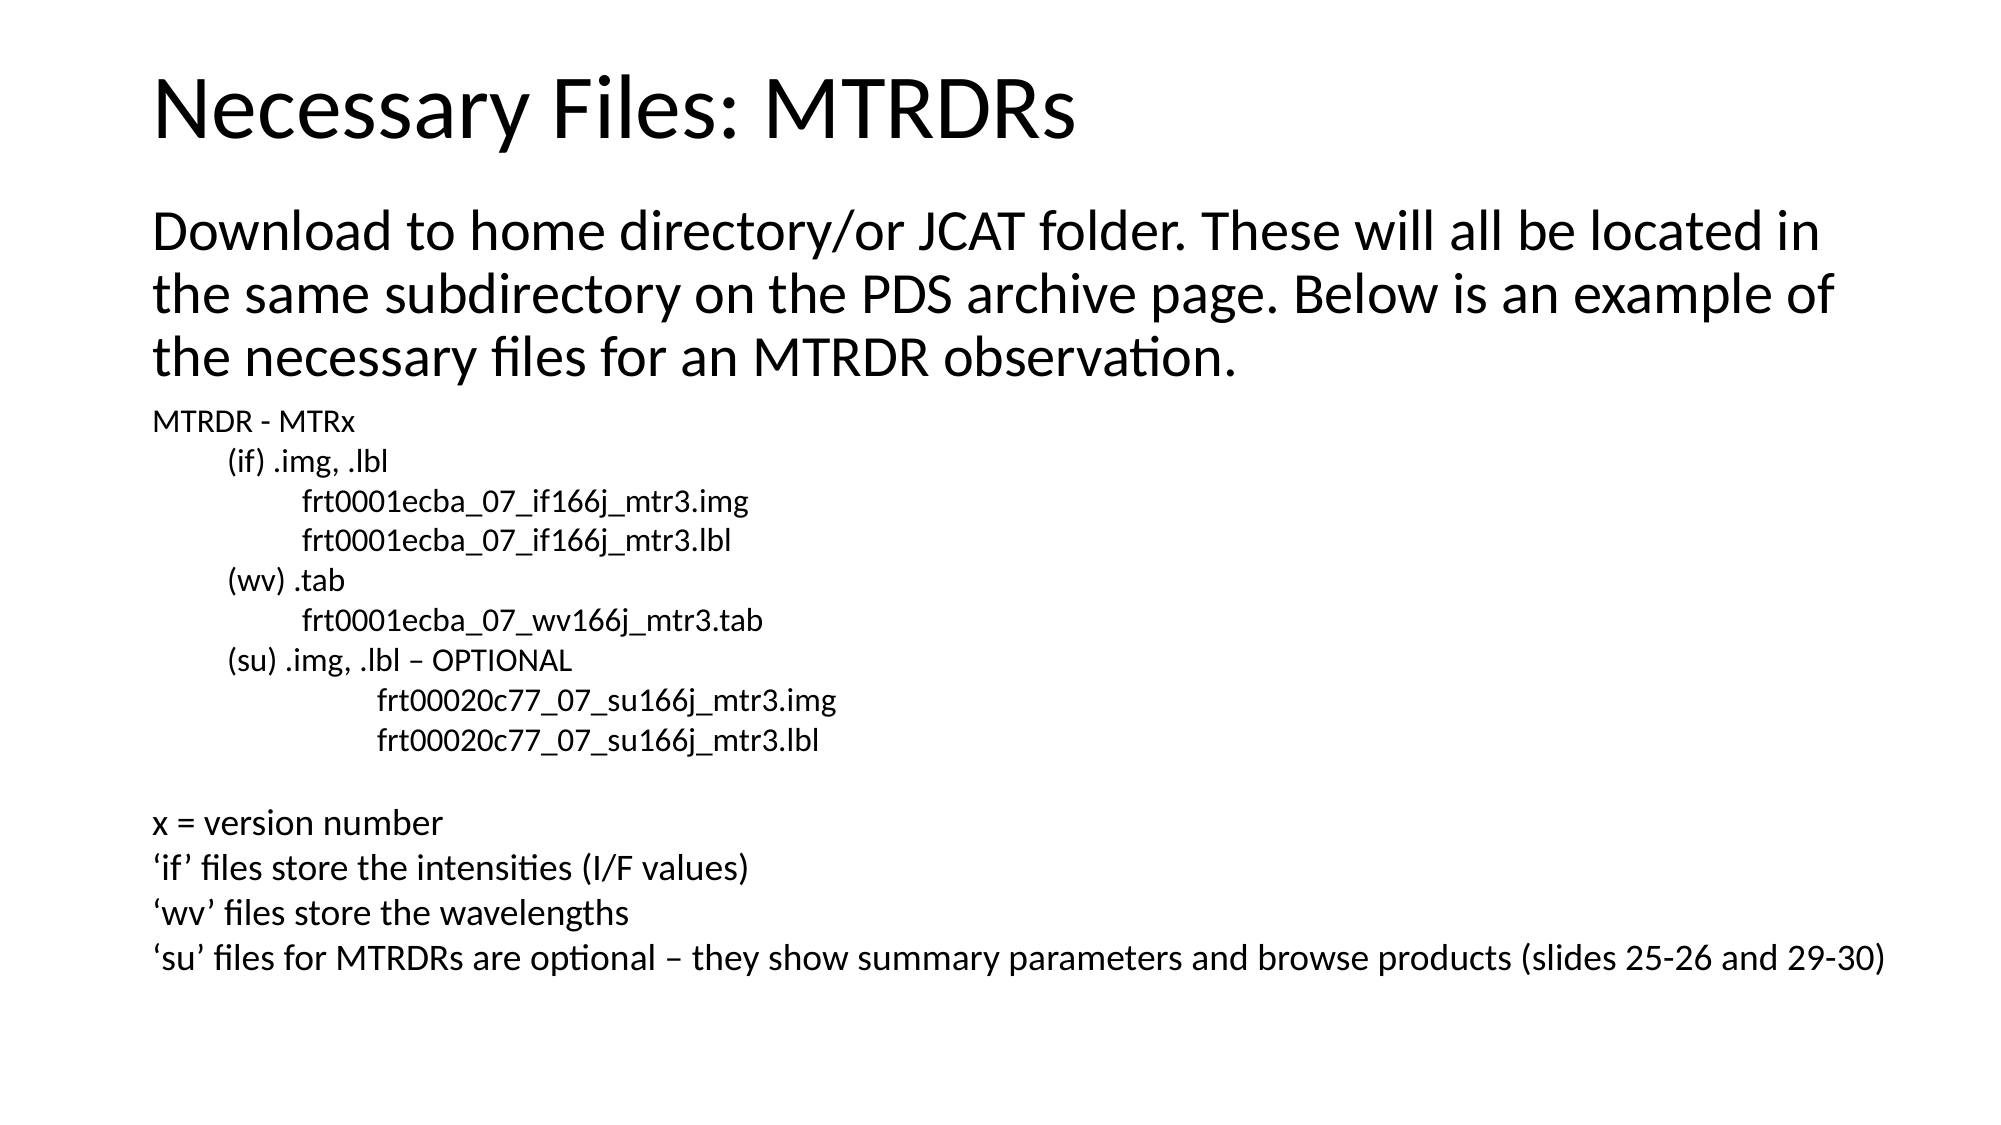

# Necessary Files: MTRDRs
Download to home directory/or JCAT folder. These will all be located in the same subdirectory on the PDS archive page. Below is an example of the necessary files for an MTRDR observation.
MTRDR - MTRx
(if) .img, .lbl
frt0001ecba_07_if166j_mtr3.img
frt0001ecba_07_if166j_mtr3.lbl
(wv) .tab
frt0001ecba_07_wv166j_mtr3.tab
(su) .img, .lbl – OPTIONAL
	frt00020c77_07_su166j_mtr3.img
	frt00020c77_07_su166j_mtr3.lbl

x = version number
‘if’ files store the intensities (I/F values)
‘wv’ files store the wavelengths
‘su’ files for MTRDRs are optional – they show summary parameters and browse products (slides 25-26 and 29-30)